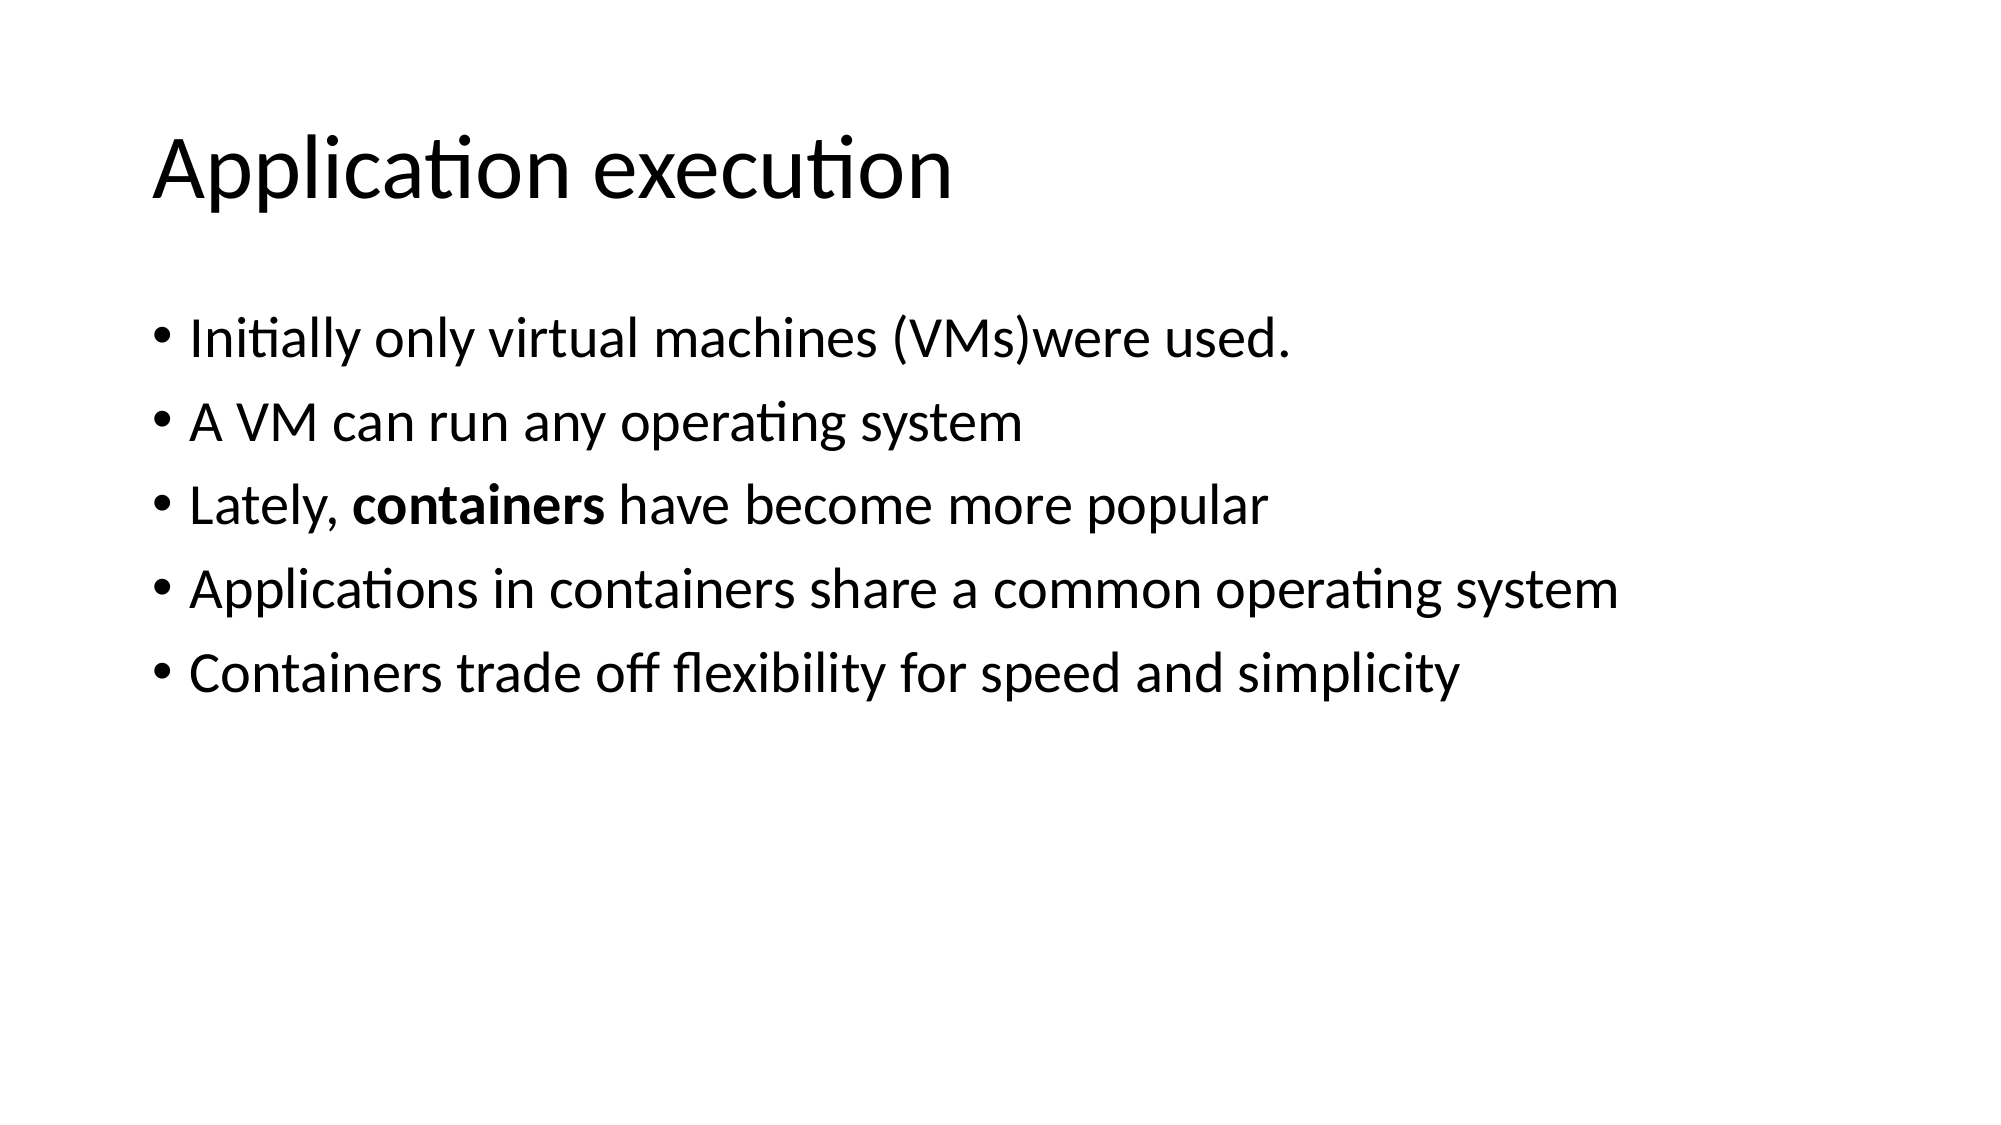

# Application execution
Initially only virtual machines (VMs)were used.
A VM can run any operating system
Lately, containers have become more popular
Applications in containers share a common operating system
Containers trade off flexibility for speed and simplicity